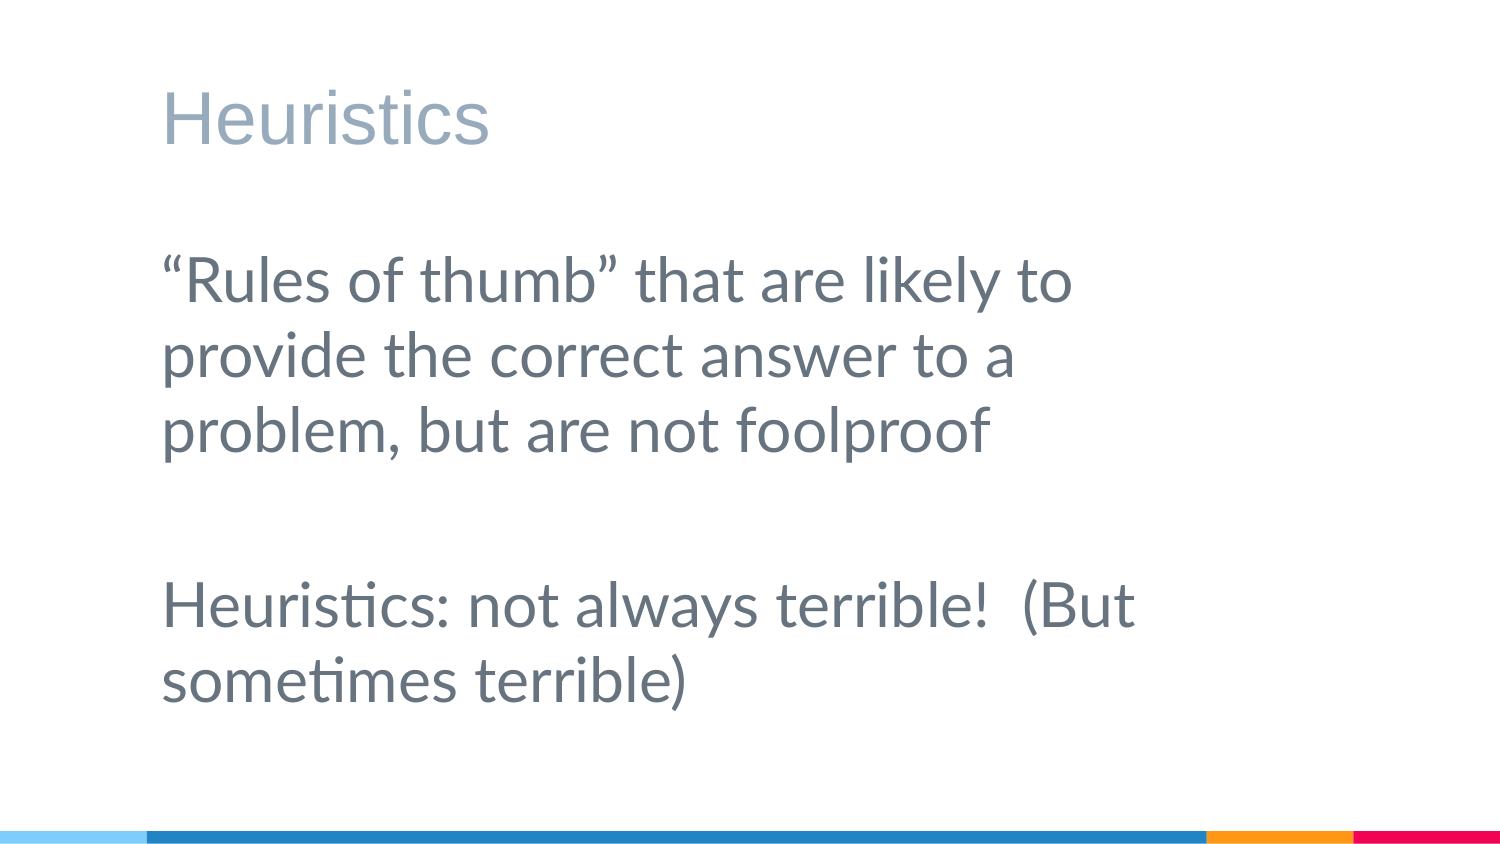

# Heuristics
“Rules of thumb” that are likely to provide the correct answer to a problem, but are not foolproof

Heuristics: not always terrible!  (But sometimes terrible)